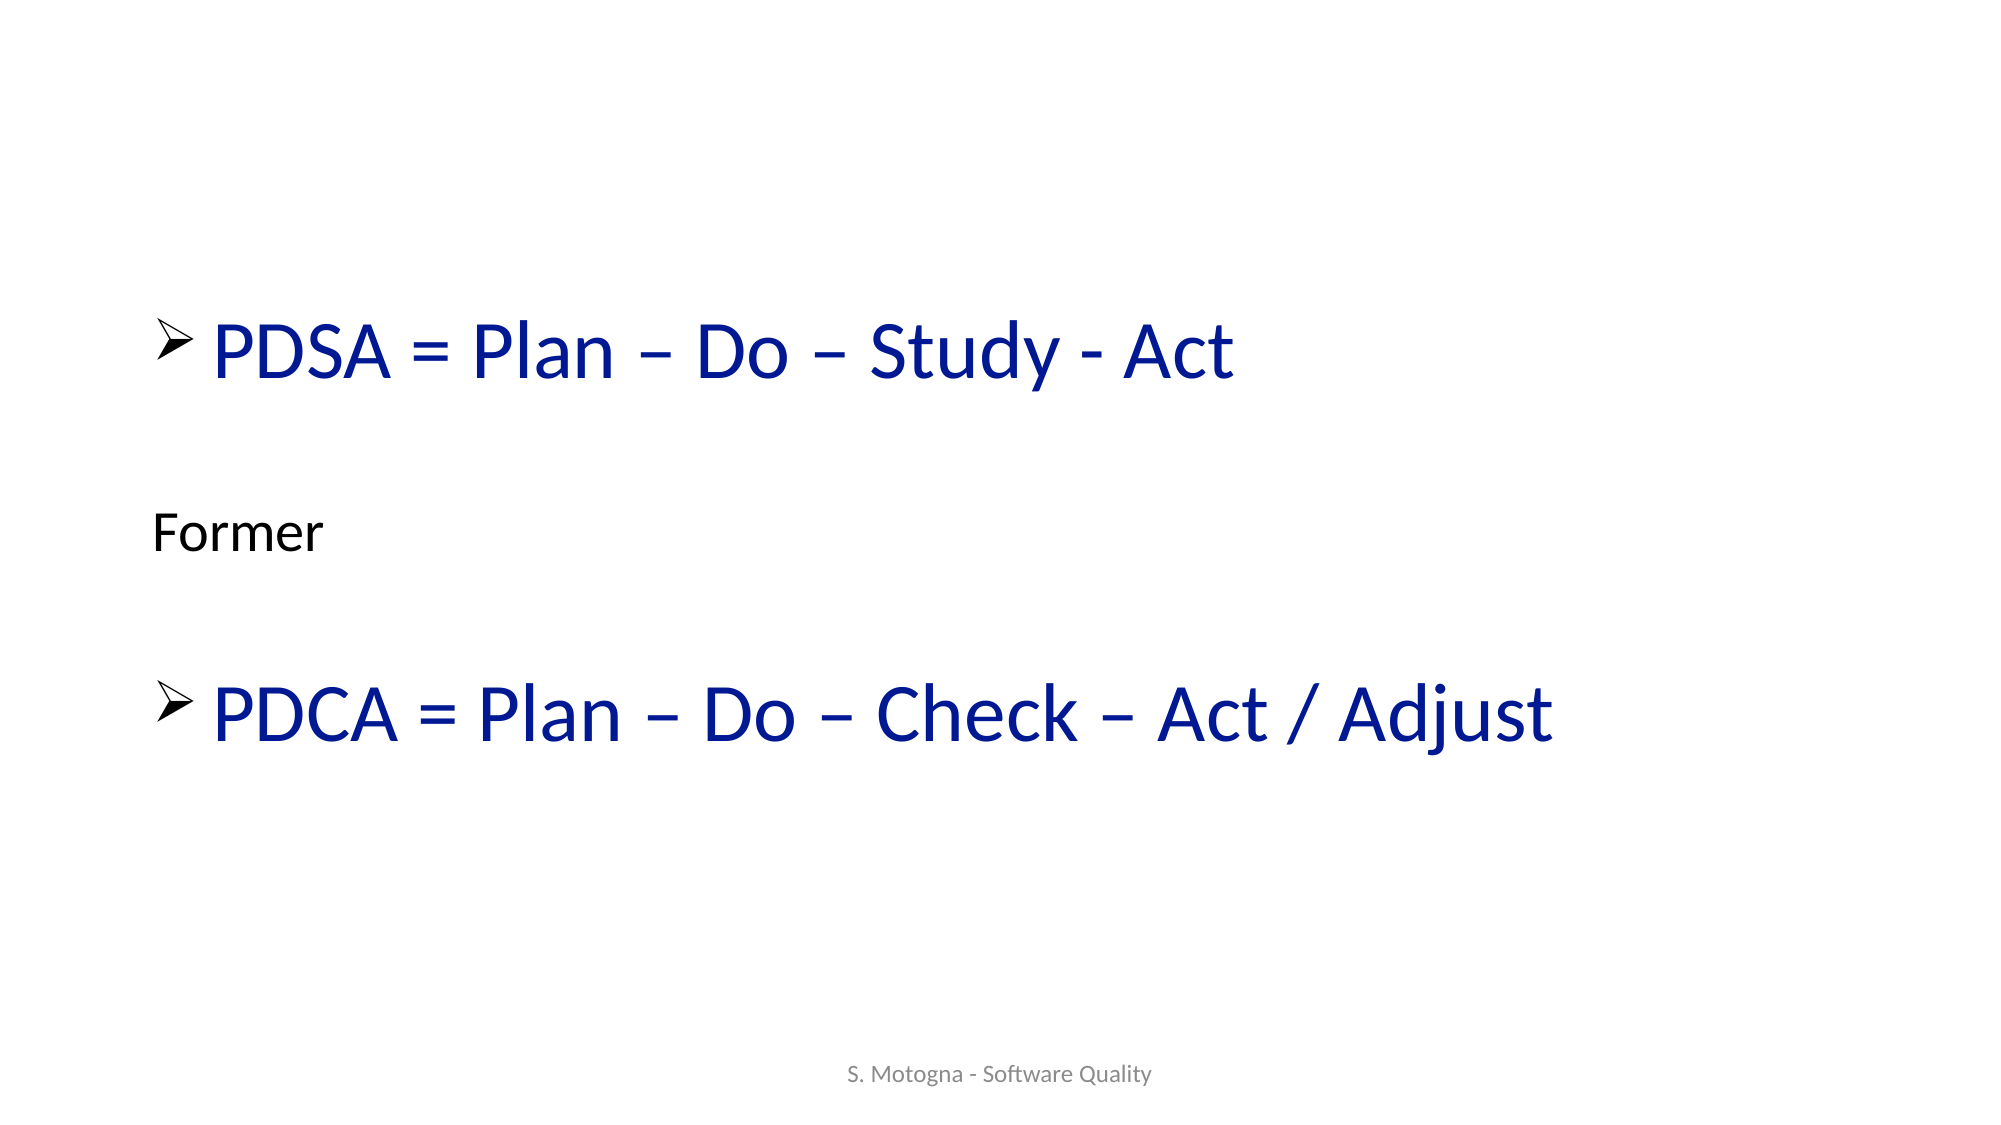

#
 PDSA = Plan – Do – Study - Act

Former

 PDCA = Plan – Do – Check – Act / Adjust
S. Motogna - Software Quality